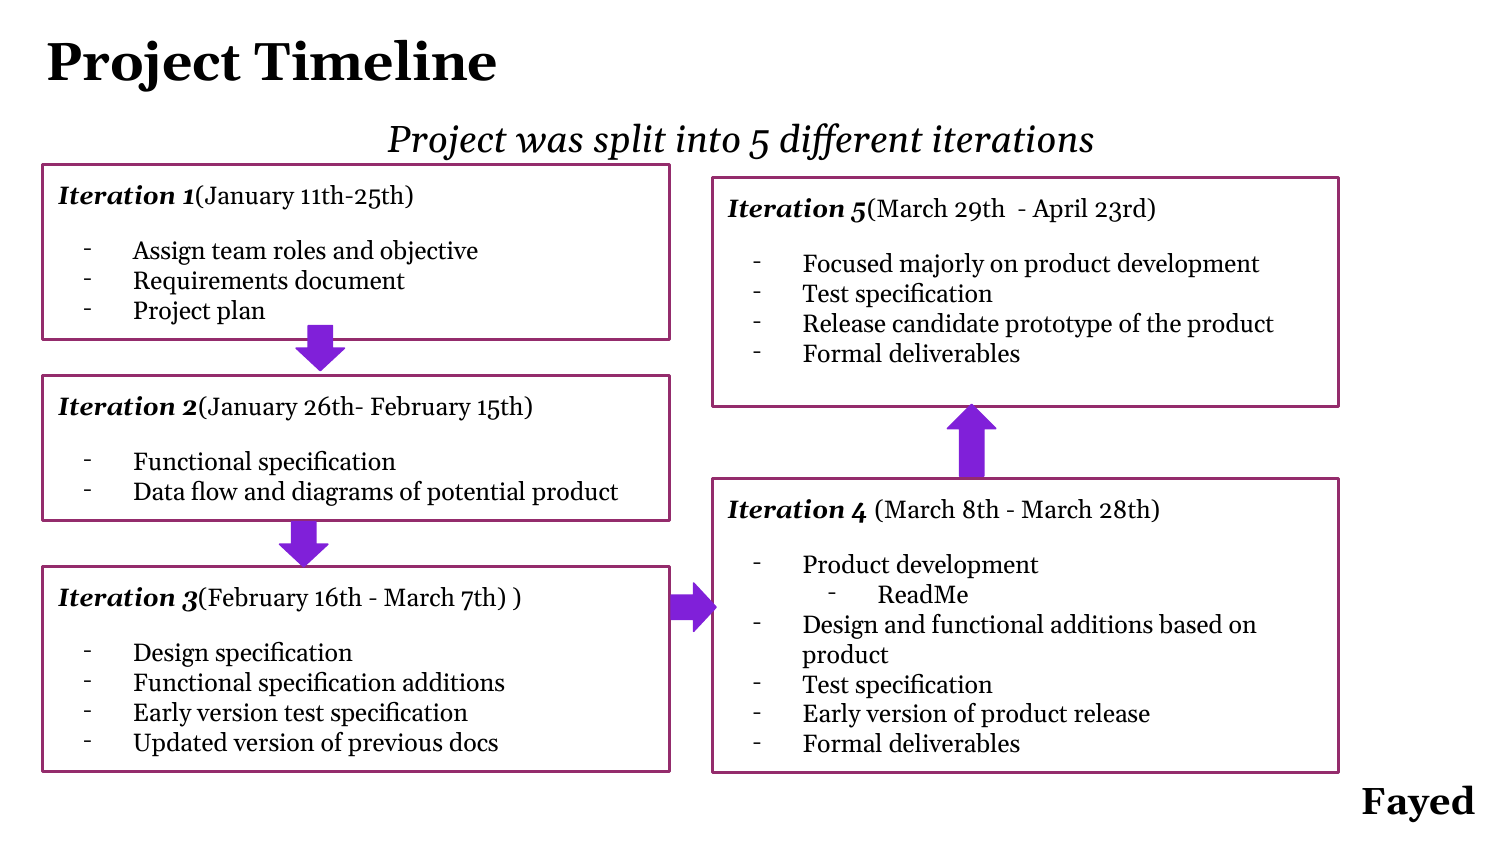

# Project Timeline
Project was split into 5 different iterations

Iteration 1(January 11th-25th)
Assign team roles and objective
Requirements document
Project plan
Iteration 5(March 29th  - April 23rd)
Focused majorly on product development
Test specification
Release candidate prototype of the product
Formal deliverables

Iteration 2(January 26th- February 15th)
Functional specification
Data flow and diagrams of potential product

Iteration 4 (March 8th - March 28th)
Product development
ReadMe
Design and functional additions based on product
Test specification
Early version of product release
Formal deliverables

Iteration 3(February 16th - March 7th) )
Design specification
Functional specification additions
Early version test specification
Updated version of previous docs

Fayed